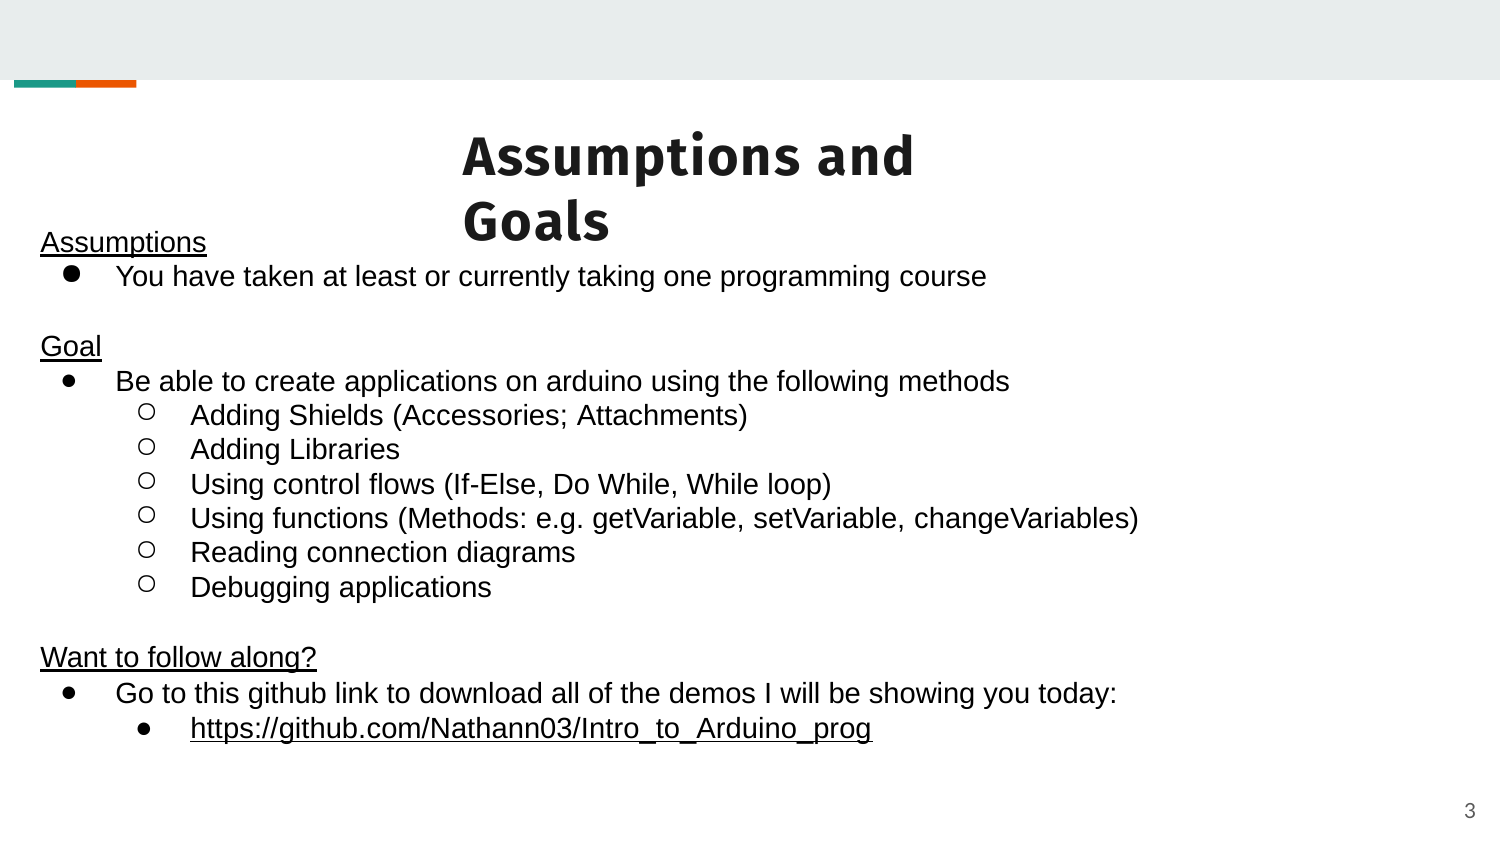

# Assumptions and Goals
Assumptions
You have taken at least or currently taking one programming course

Goal
Be able to create applications on arduino using the following methods
Adding Shields (Accessories; Attachments)
Adding Libraries
Using control flows (If-Else, Do While, While loop)
Using functions (Methods: e.g. getVariable, setVariable, changeVariables)
Reading connection diagrams
Debugging applications

Want to follow along?
Go to this github link to download all of the demos I will be showing you today:
https://github.com/Nathann03/Intro_to_Arduino_prog
3